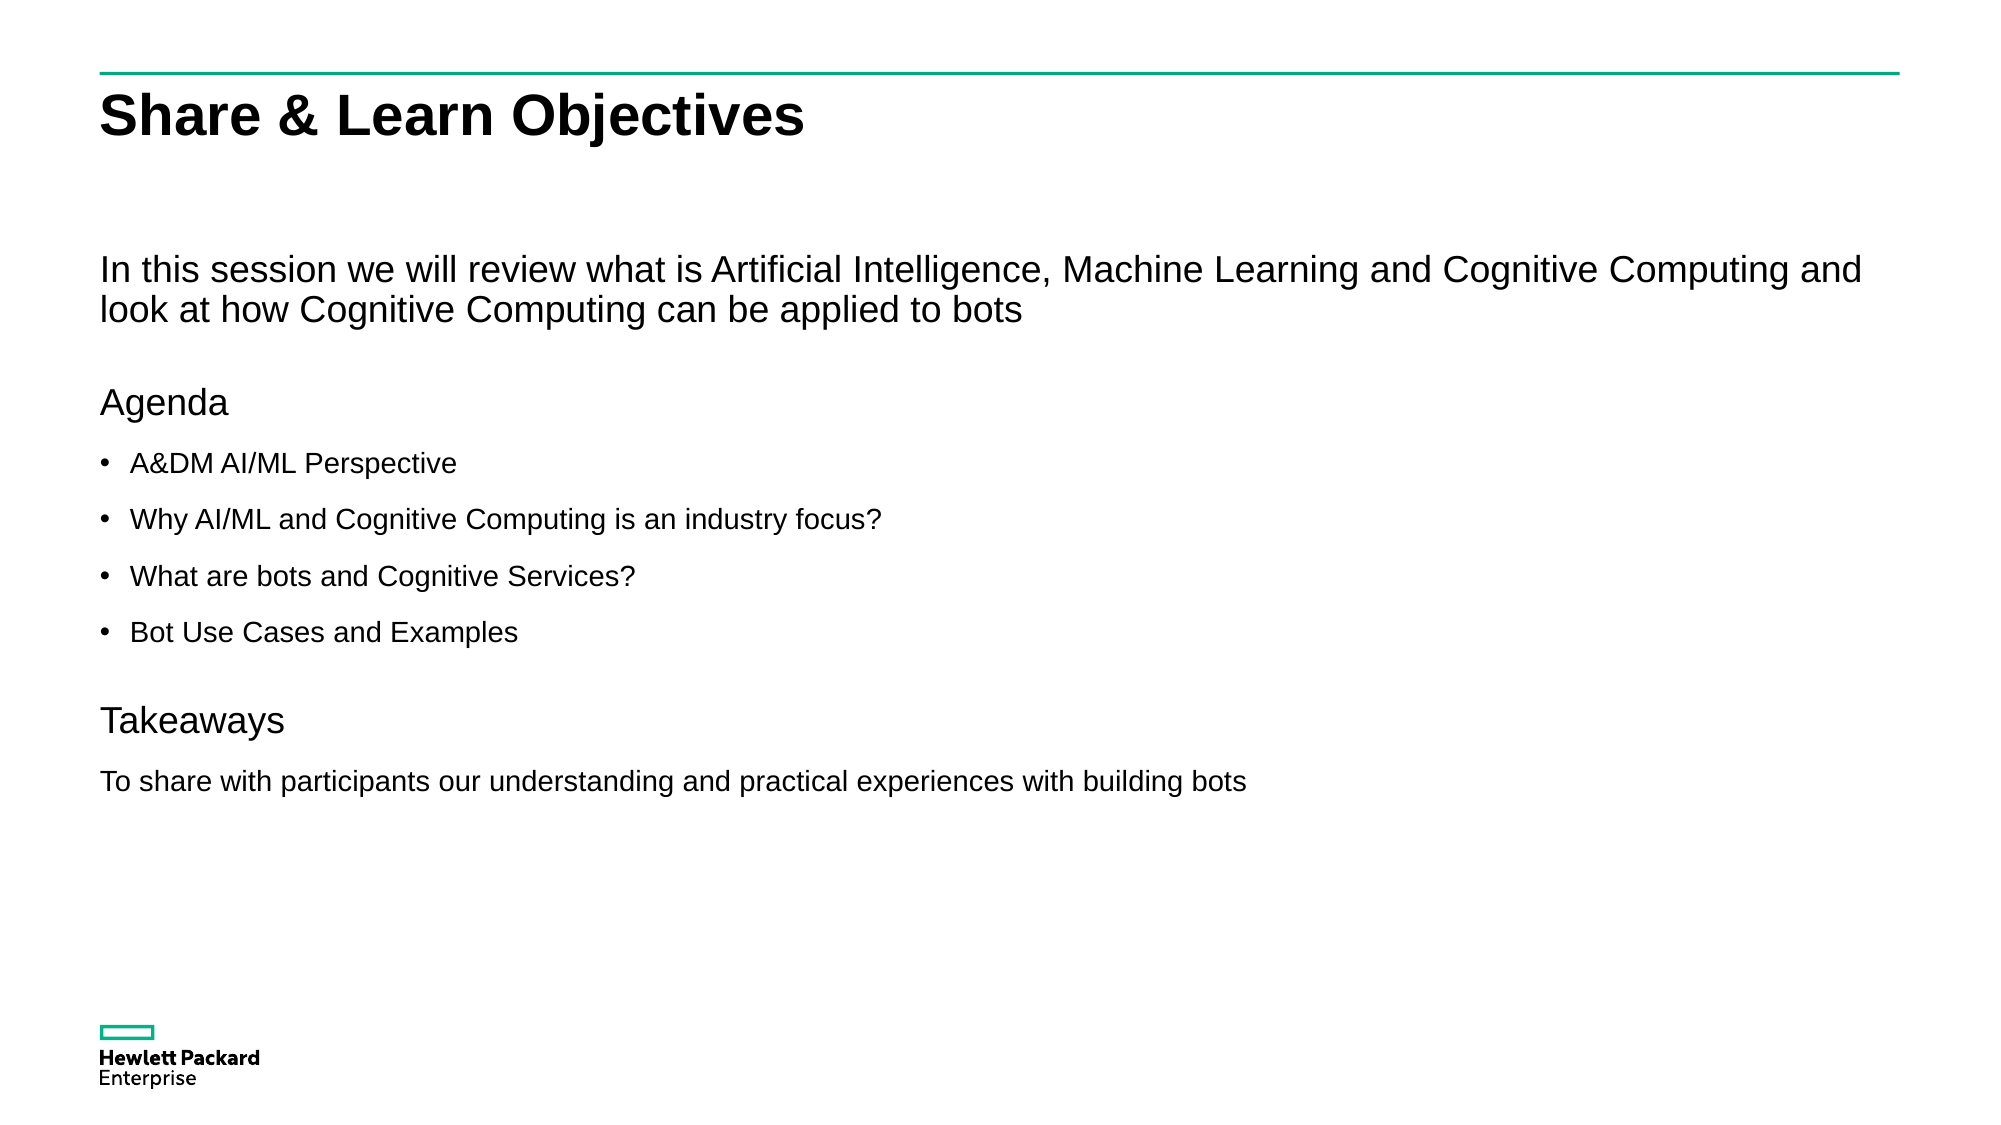

# Share & Learn Objectives
In this session we will review what is Artificial Intelligence, Machine Learning and Cognitive Computing and look at how Cognitive Computing can be applied to bots
Agenda
A&DM AI/ML Perspective
Why AI/ML and Cognitive Computing is an industry focus?
What are bots and Cognitive Services?
Bot Use Cases and Examples
Takeaways
To share with participants our understanding and practical experiences with building bots